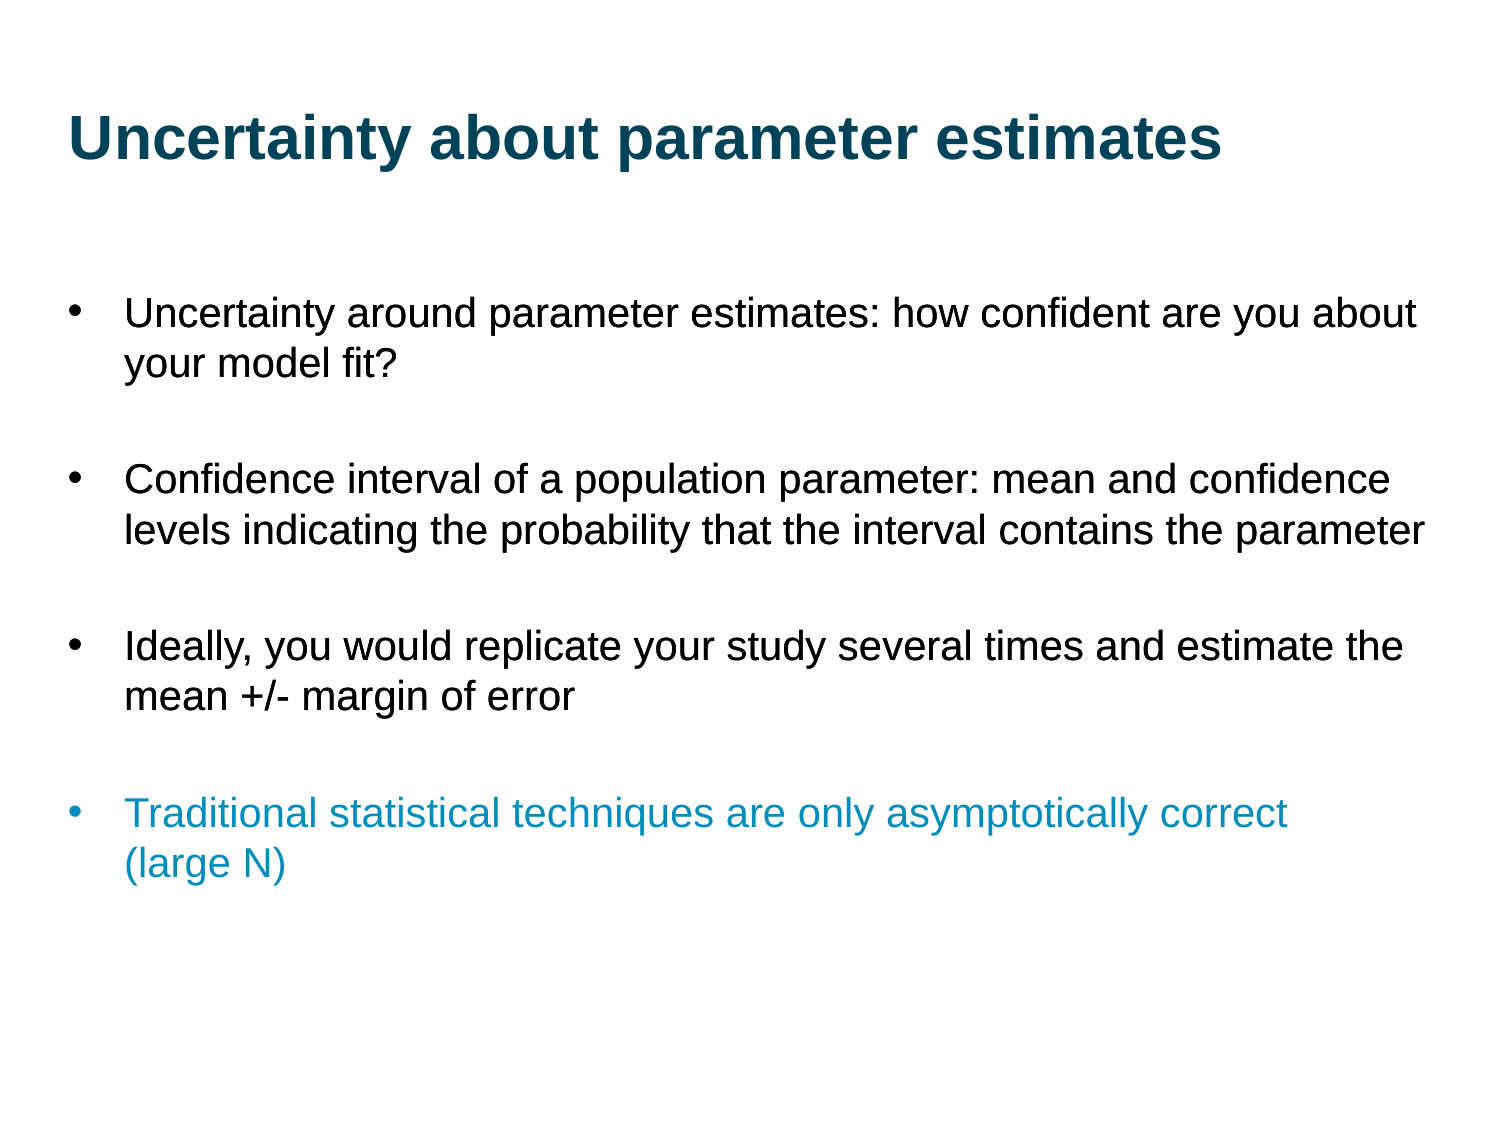

Uncertainty about parameter estimates

Uncertainty around parameter estimates: how confident are you about your model fit?

Confidence interval of a population parameter: mean and confidence levels indicating the probability that the interval contains the parameter

Ideally, you would replicate your study several times and estimate the mean +/- margin of error

Uncertainty around parameter estimates: how confident are you about your model fit?

Confidence interval of a population parameter: mean and confidence levels indicating the probability that the interval contains the parameter

Ideally, you would replicate your study several times and estimate the mean +/- margin of error

Traditional statistical techniques are only asymptotically correct
(large N)